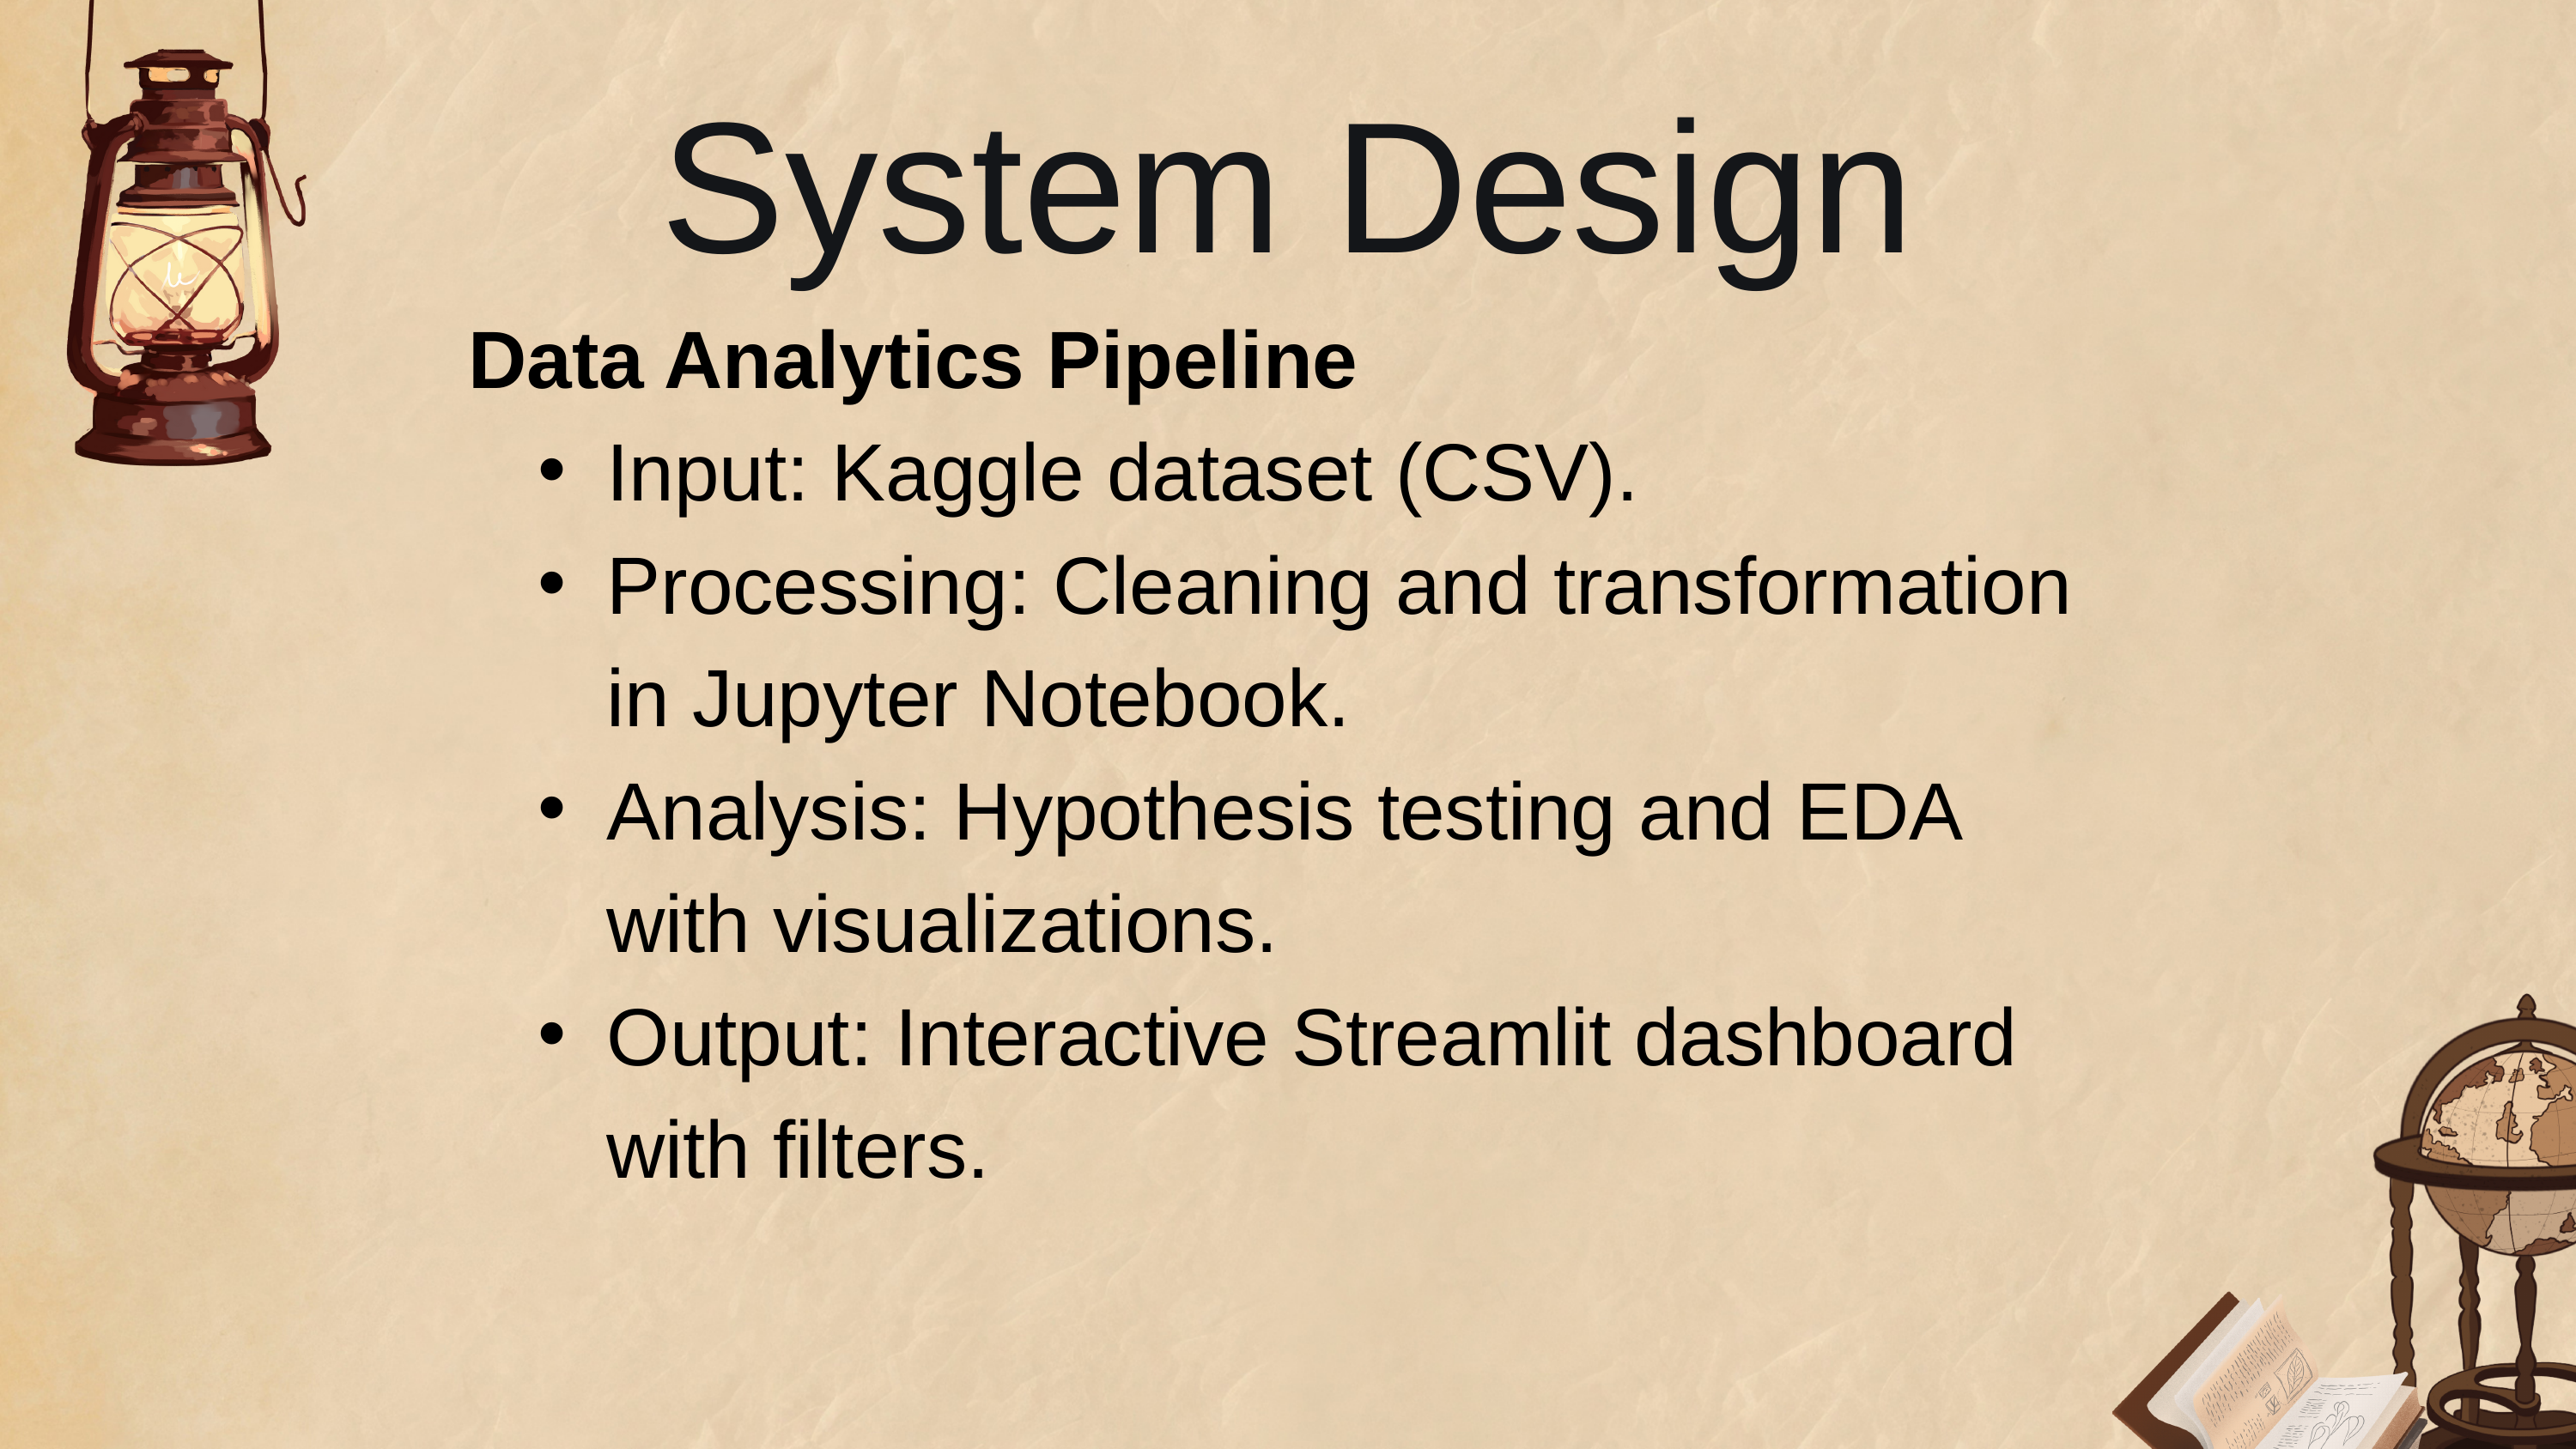

System Design
Data Analytics Pipeline
Input: Kaggle dataset (CSV).
Processing: Cleaning and transformation in Jupyter Notebook.
Analysis: Hypothesis testing and EDA with visualizations.
Output: Interactive Streamlit dashboard with filters.